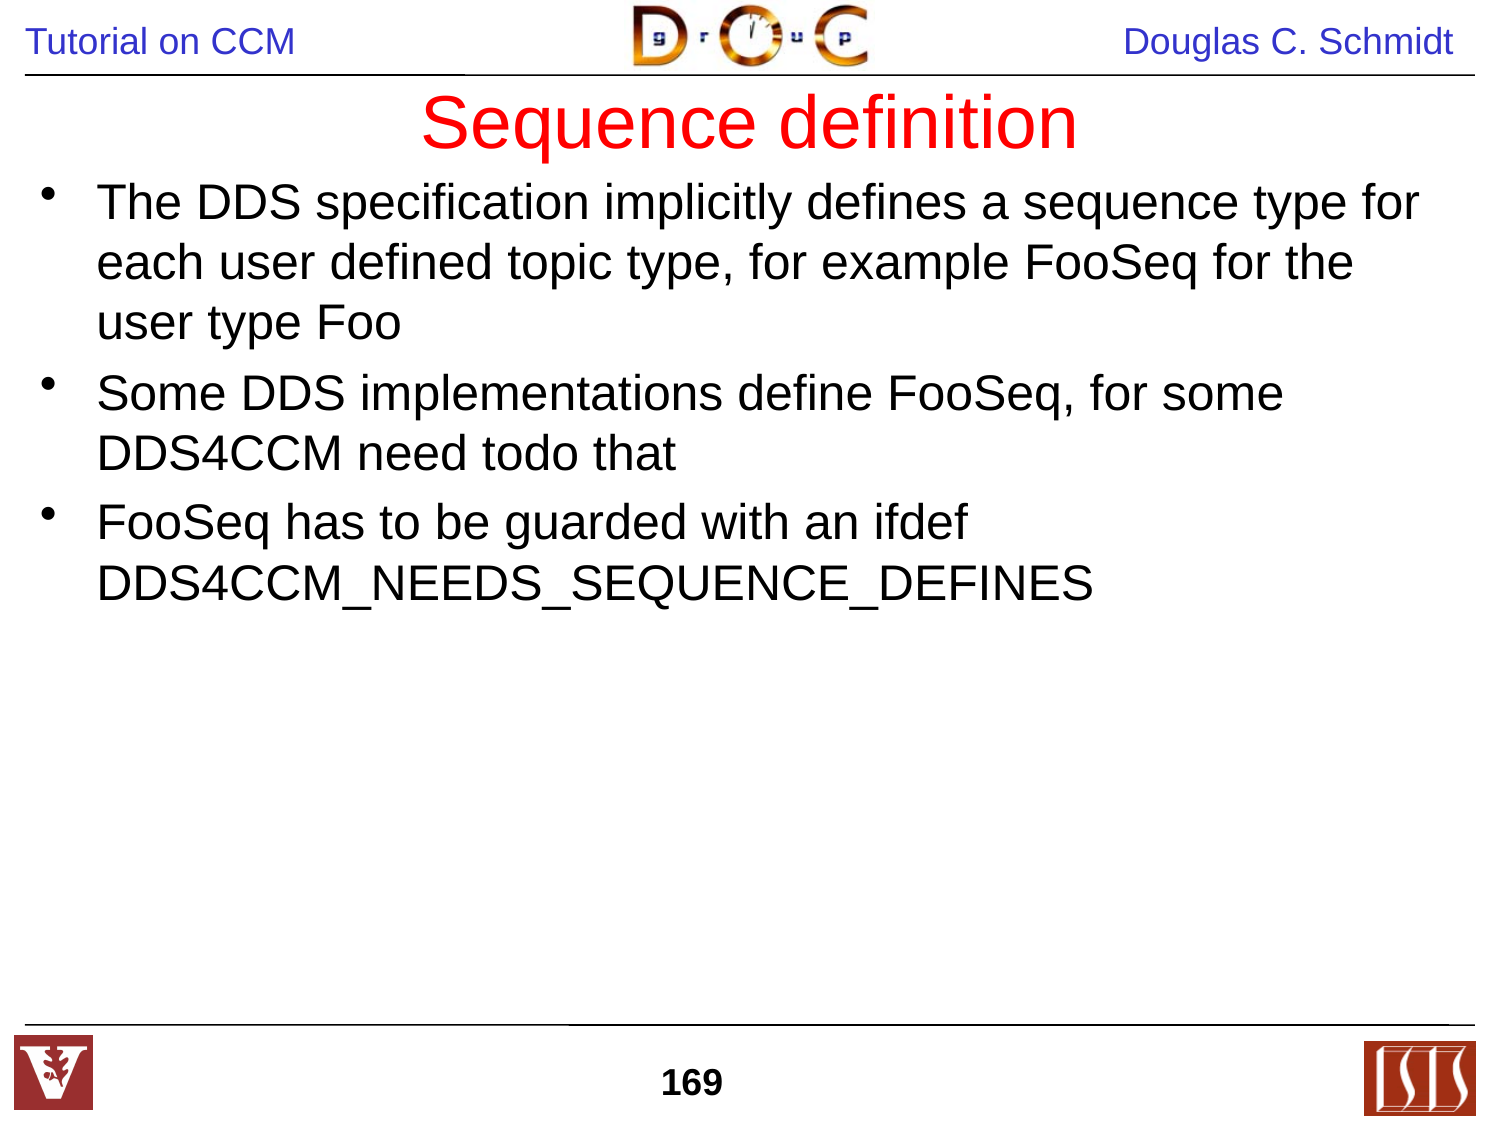

# Sequence definition
The DDS specification implicitly defines a sequence type for each user defined topic type, for example FooSeq for the user type Foo
Some DDS implementations define FooSeq, for some DDS4CCM need todo that
FooSeq has to be guarded with an ifdef DDS4CCM_NEEDS_SEQUENCE_DEFINES